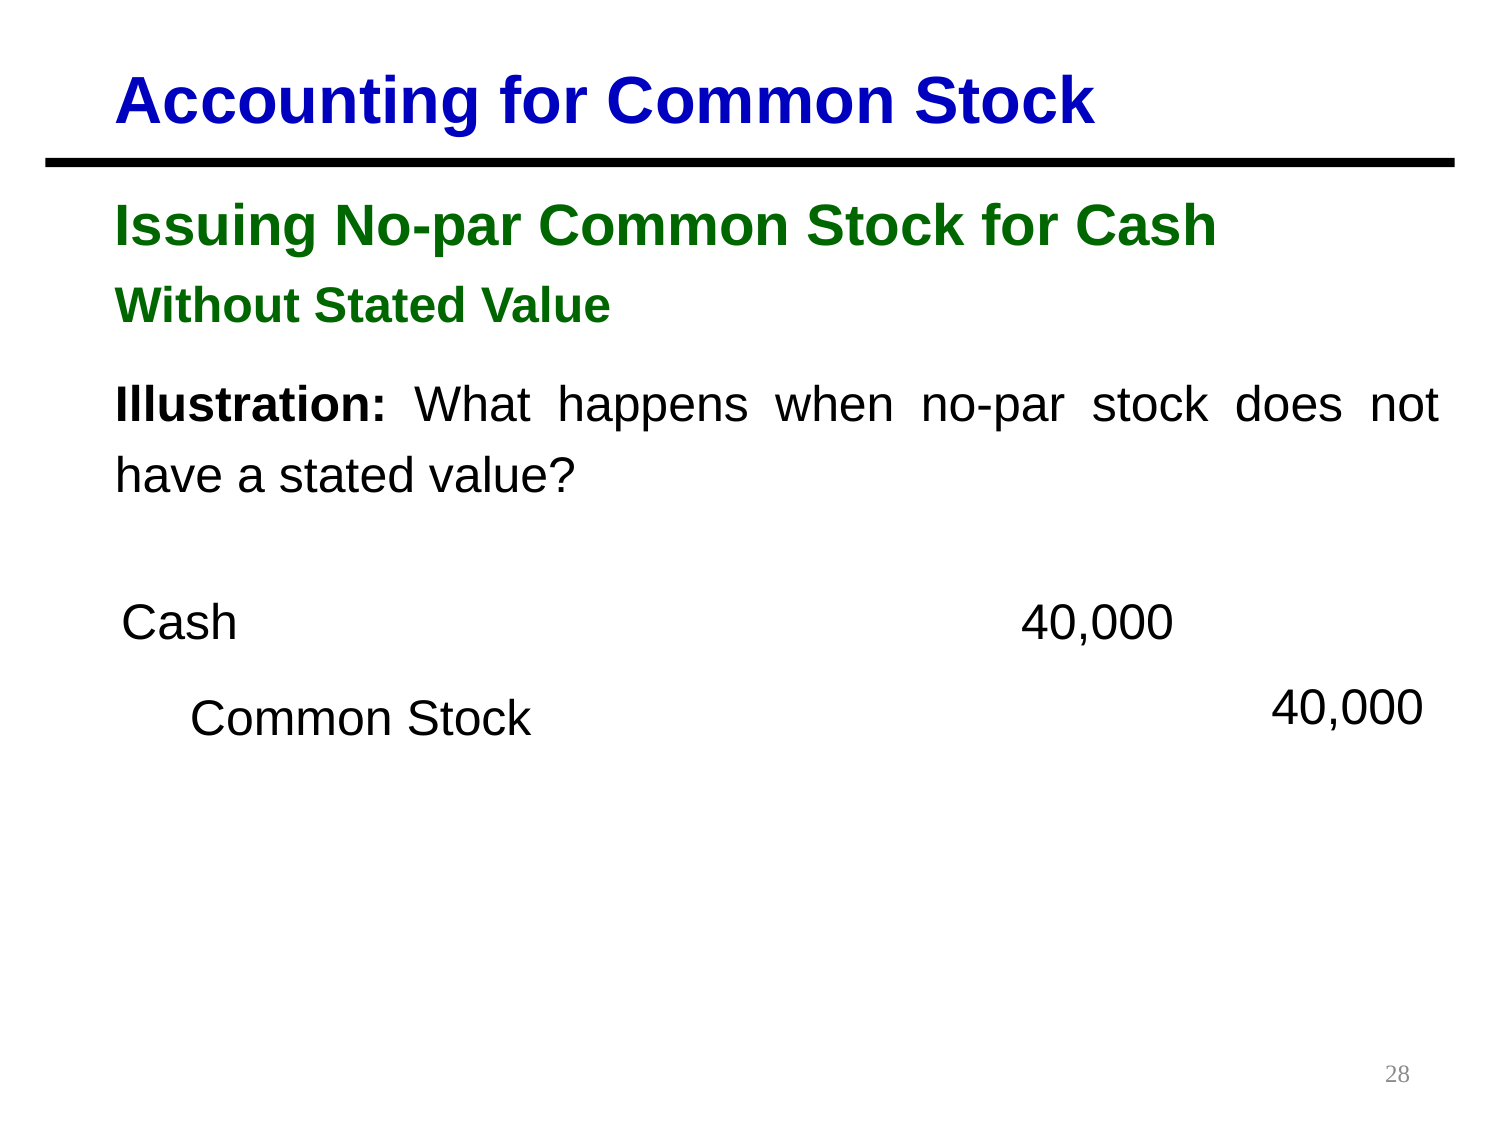

Accounting for Common Stock

Issuing No-par Common Stock for Cash
Without Stated Value
Illustration: What happens when no-par stock does not have a stated value?
Cash
40,000
40,000
Common Stock
28